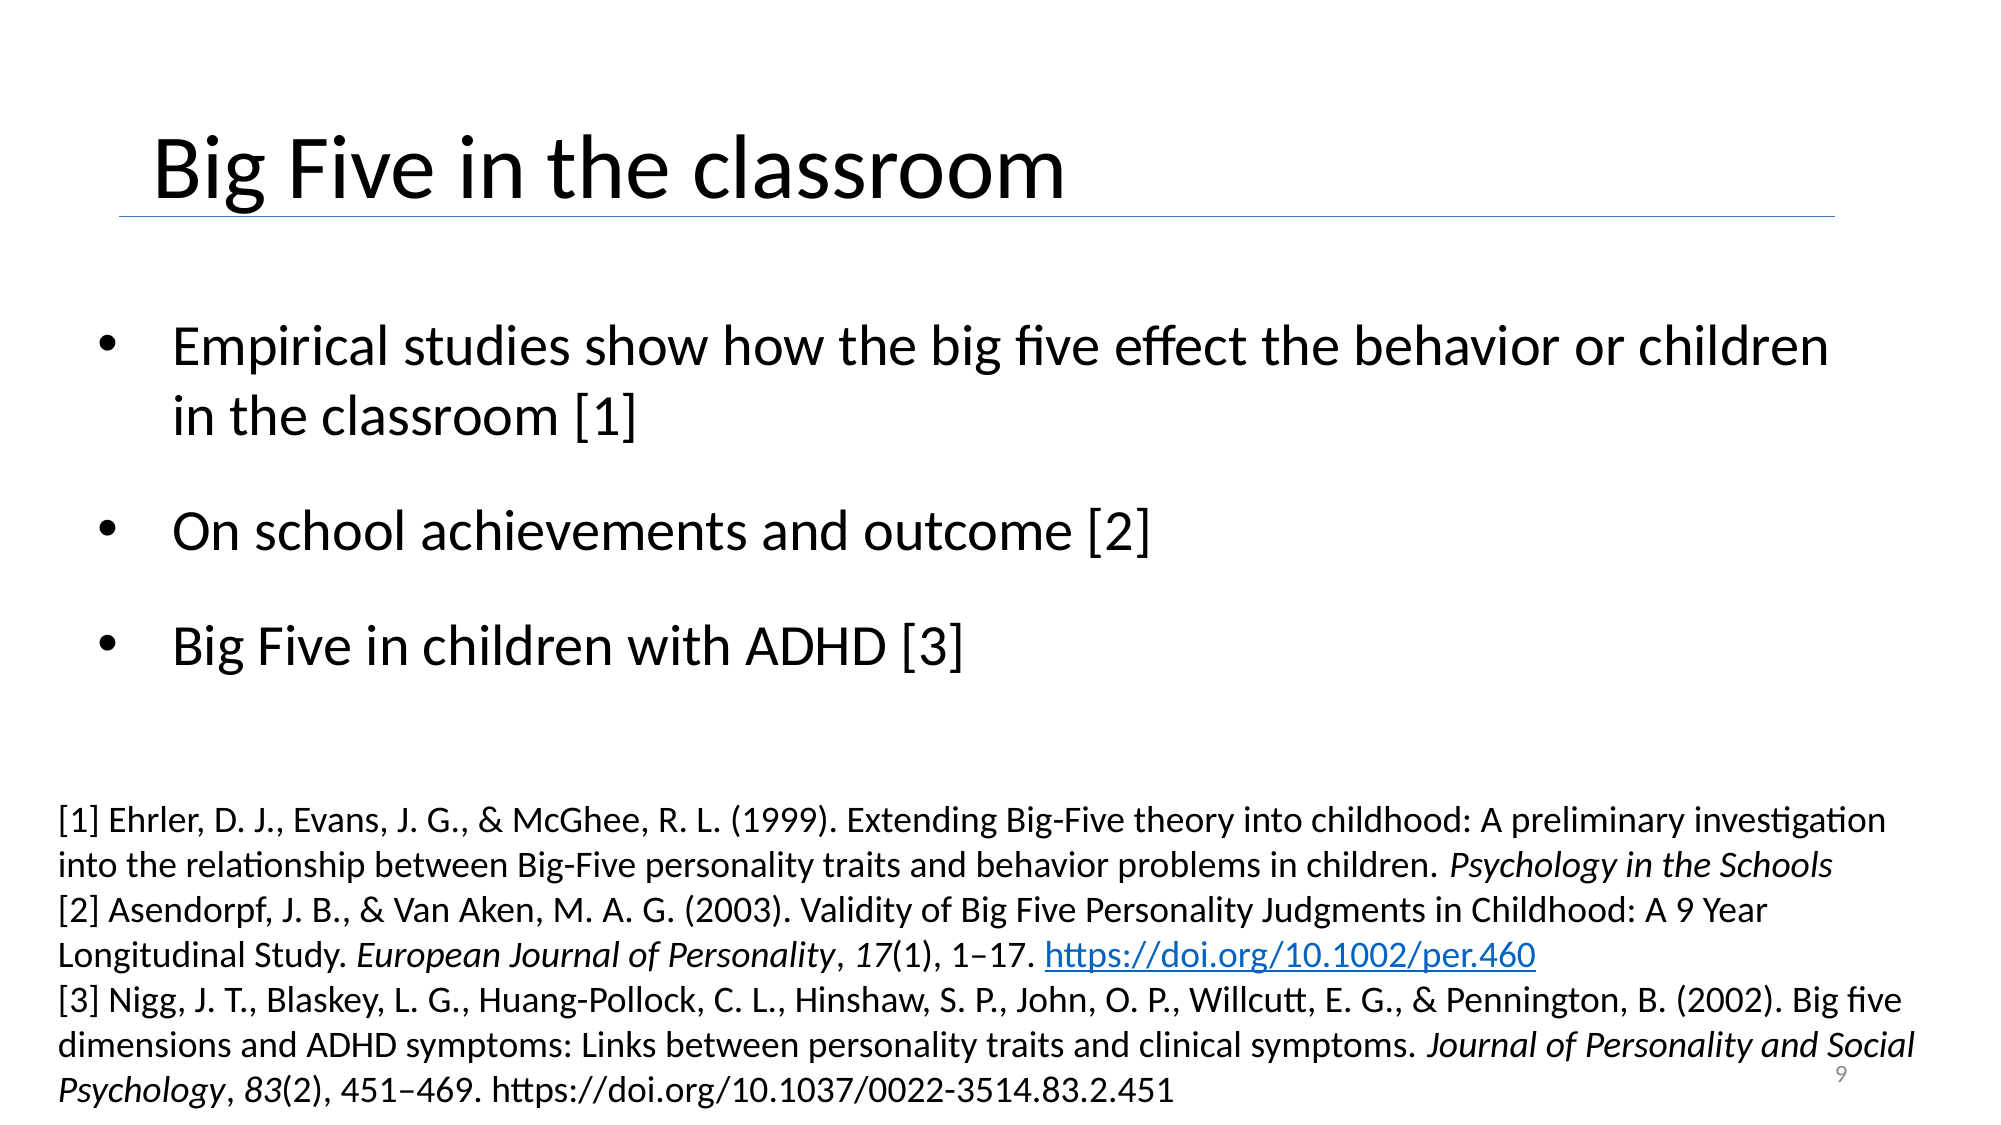

# Big Five in the classroom
Empirical studies show how the big five effect the behavior or children
in the classroom [1]

On school achievements and outcome [2]

Big Five in children with ADHD [3]
[1] Ehrler, D. J., Evans, J. G., & McGhee, R. L. (1999). Extending Big-Five theory into childhood: A preliminary investigation into the relationship between Big-Five personality traits and behavior problems in children. Psychology in the Schools
[2] Asendorpf, J. B., & Van Aken, M. A. G. (2003). Validity of Big Five Personality Judgments in Childhood: A 9 Year Longitudinal Study. European Journal of Personality, 17(1), 1–17. https://doi.org/10.1002/per.460
[3] Nigg, J. T., Blaskey, L. G., Huang-Pollock, C. L., Hinshaw, S. P., John, O. P., Willcutt, E. G., & Pennington, B. (2002). Big five dimensions and ADHD symptoms: Links between personality traits and clinical symptoms. Journal of Personality and Social Psychology, 83(2), 451–469. https://doi.org/10.1037/0022-3514.83.2.451

9